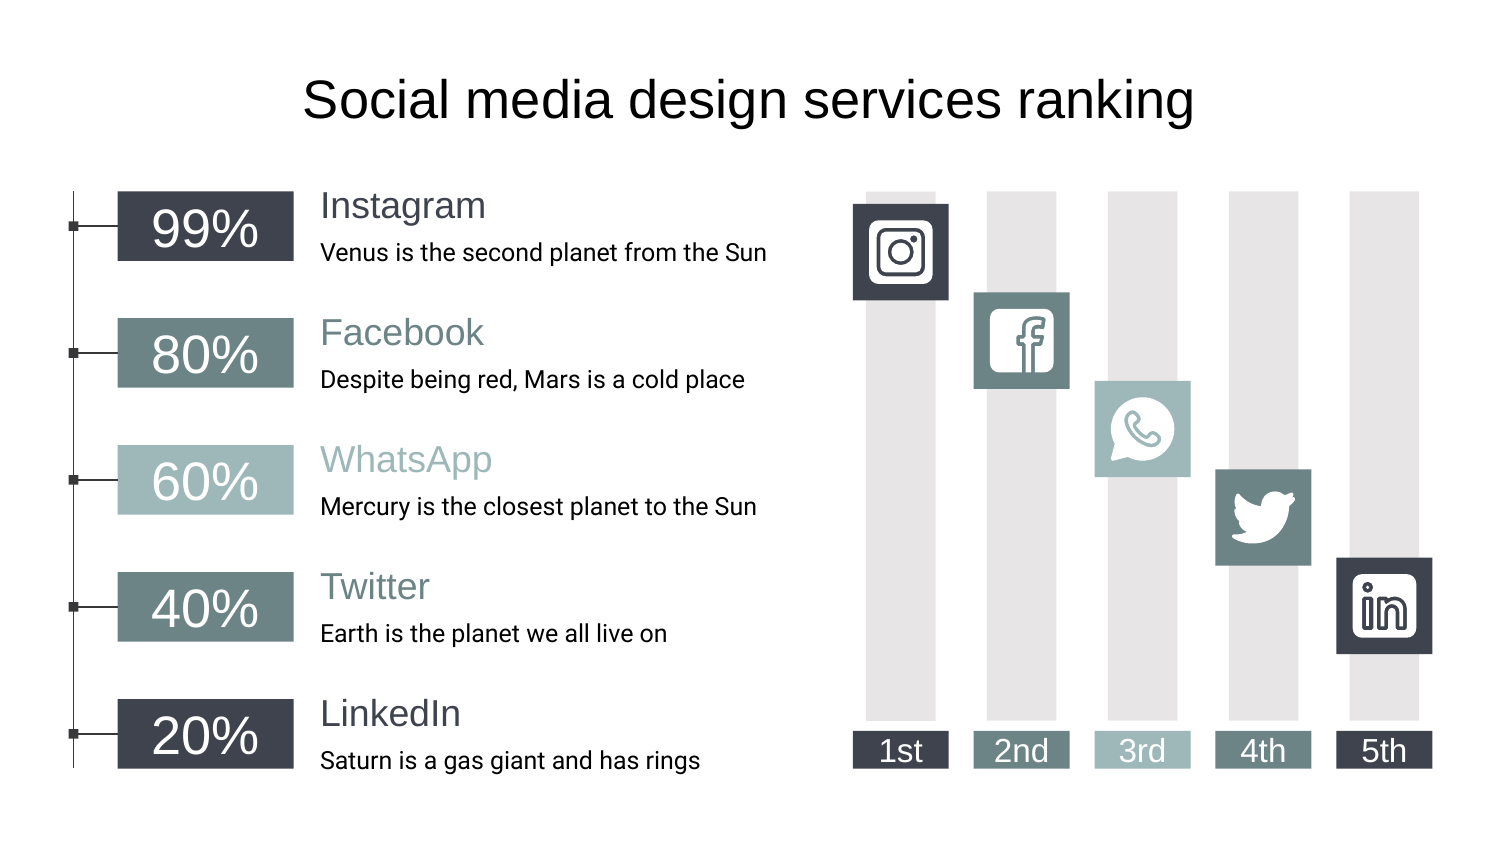

# Social media design services ranking
Instagram
99%

Venus is the second planet from the Sun

2nd

3rd

4th

5th

1st

Facebook
80%

Despite being red, Mars is a cold place

WhatsApp
60%

Mercury is the closest planet to the Sun

Twitter
40%

Earth is the planet we all live on

LinkedIn
20%

Saturn is a gas giant and has rings